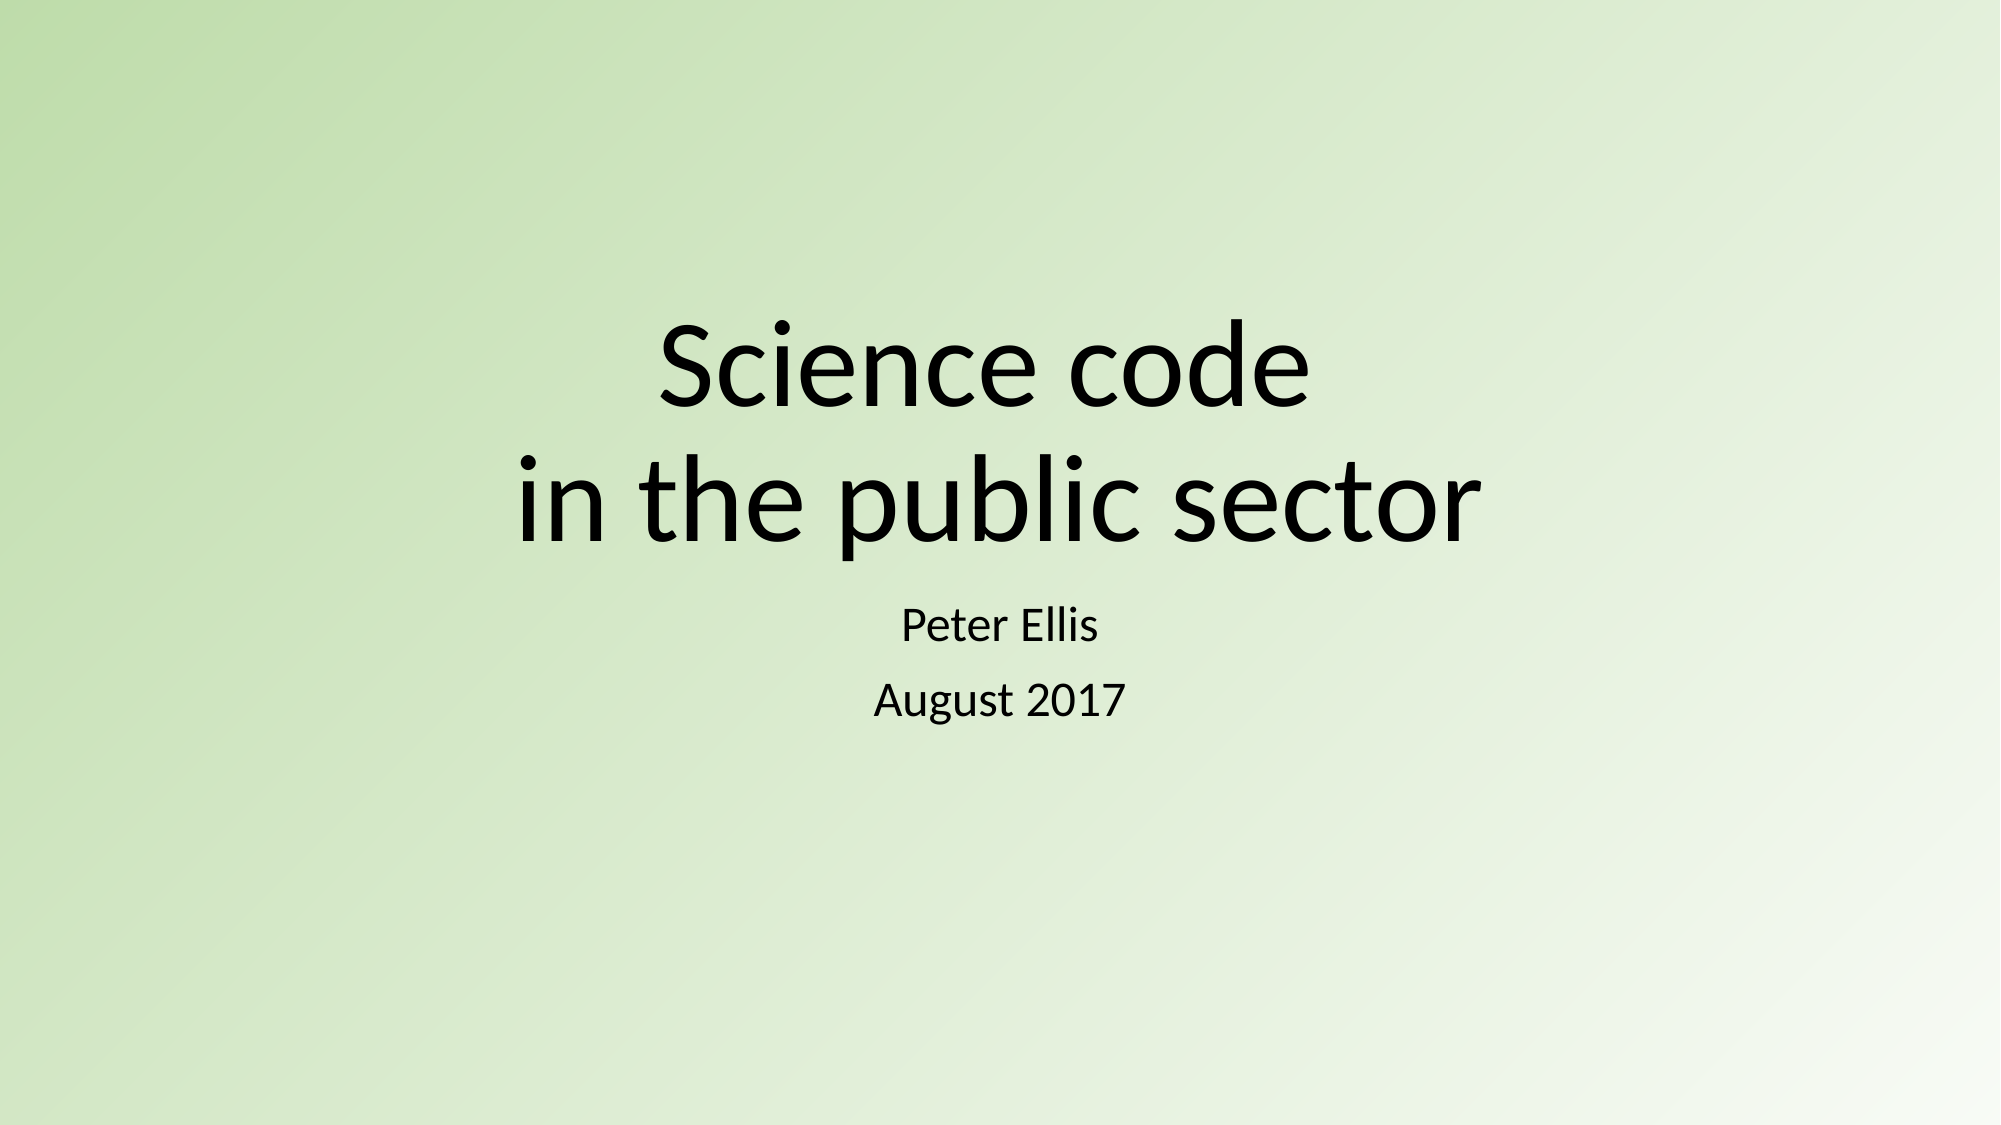

# Science code in the public sector
Peter Ellis
August 2017